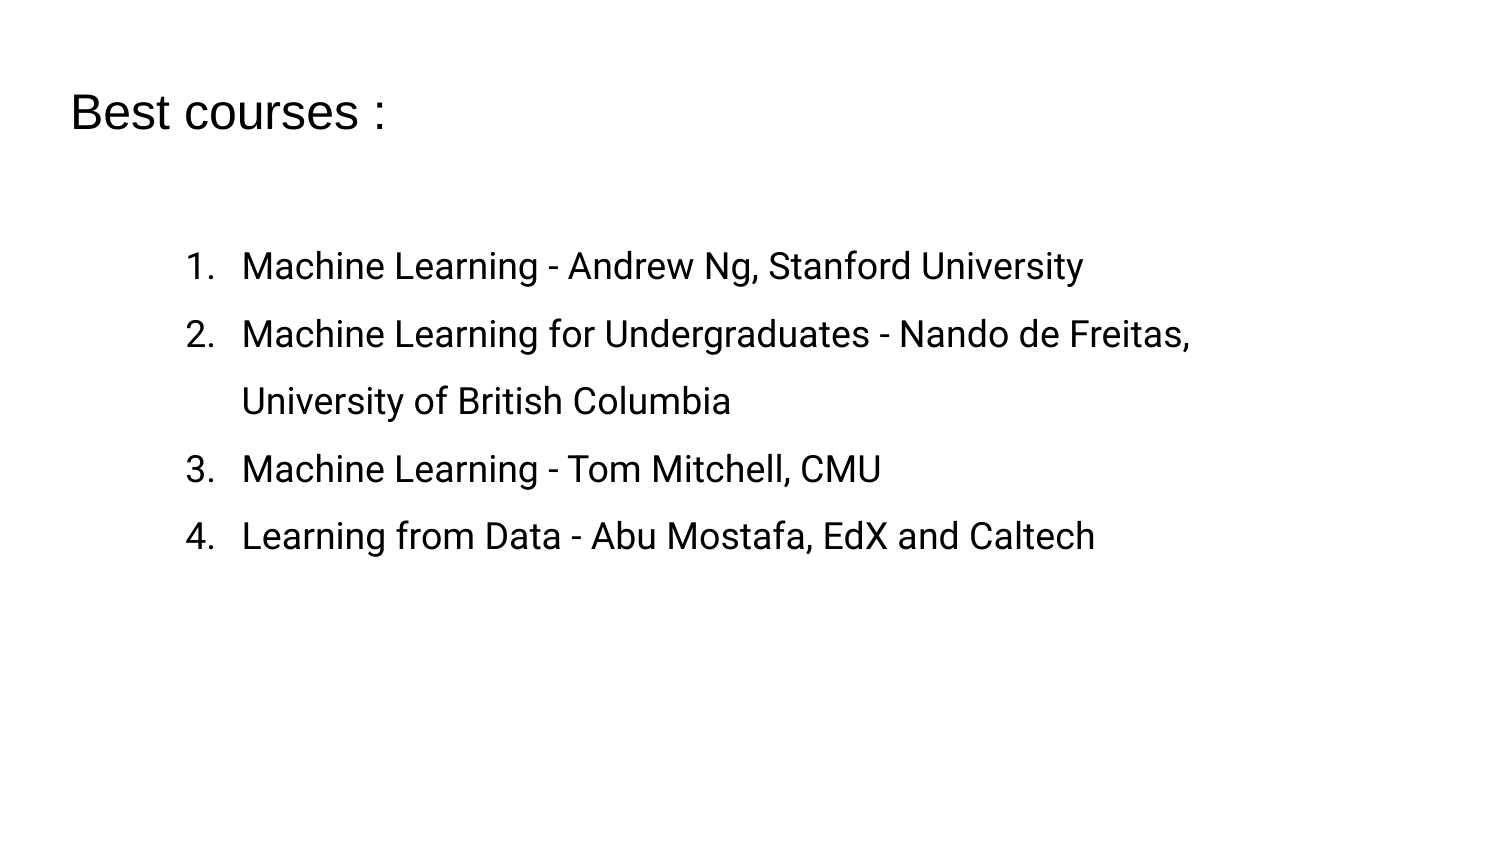

Best courses :

Machine Learning - Andrew Ng, Stanford University
Machine Learning for Undergraduates - Nando de Freitas, University of British Columbia
Machine Learning - Tom Mitchell, CMU
Learning from Data - Abu Mostafa, EdX and Caltech